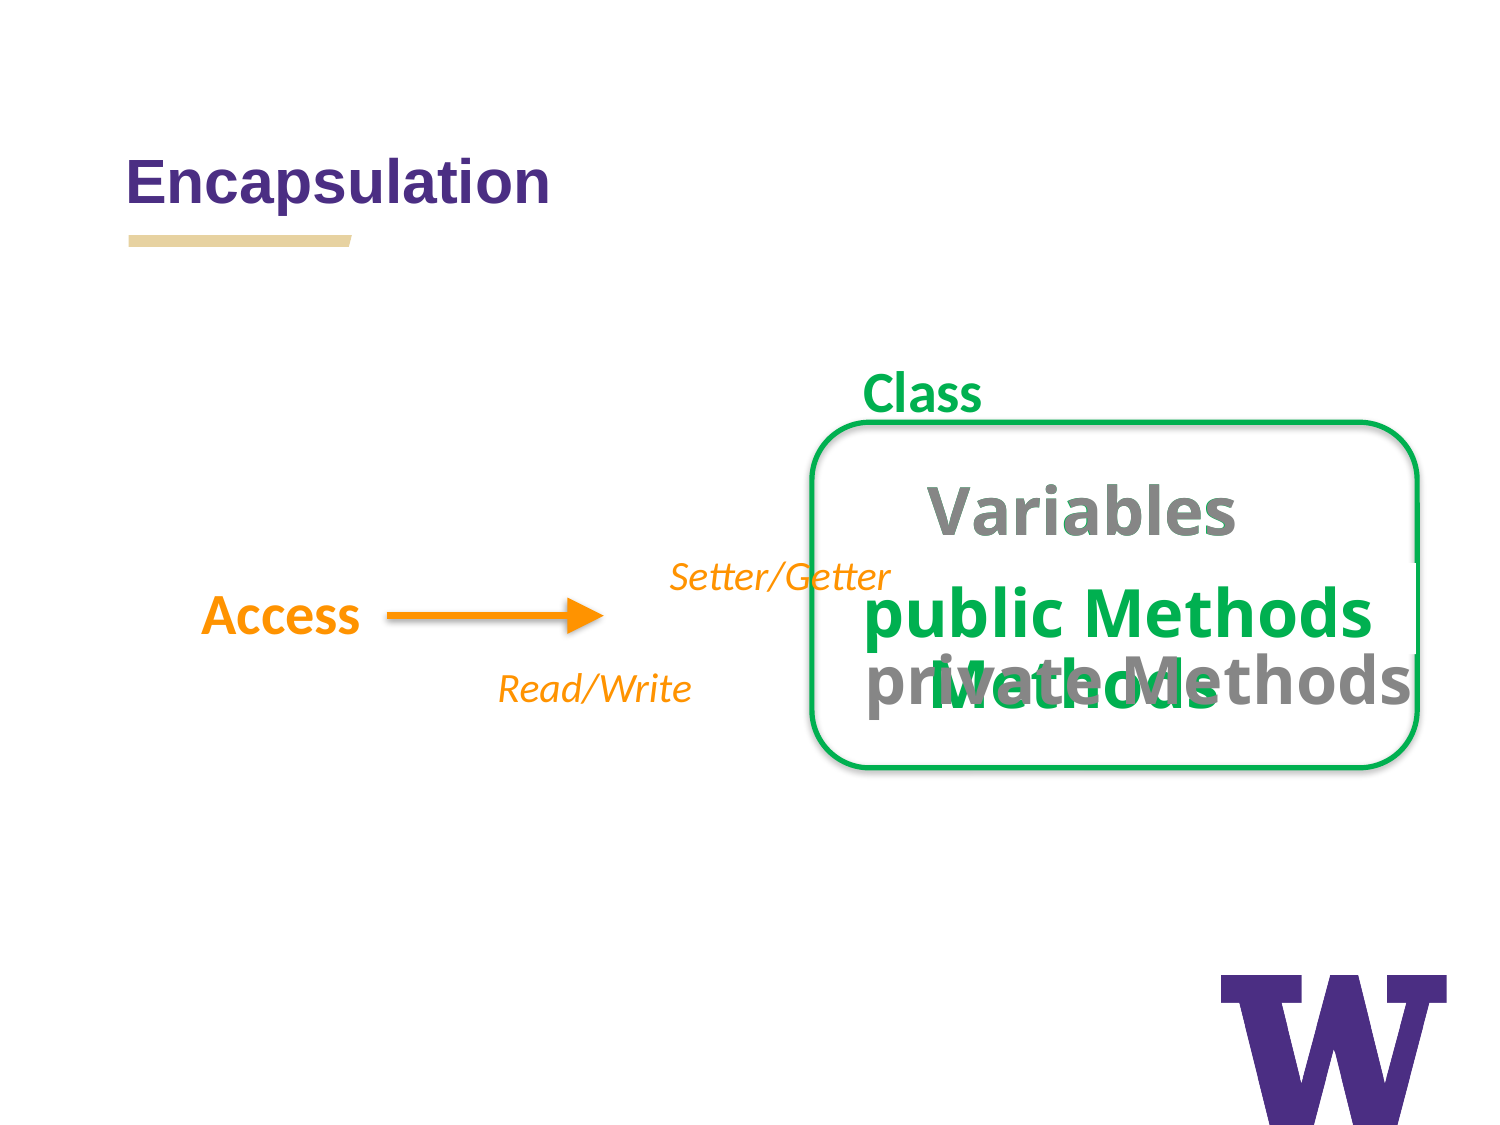

# Encapsulation
Class

Variables
Variables
Setter/Getter
public Methods
Access
private Methods
Methods
Read/Write